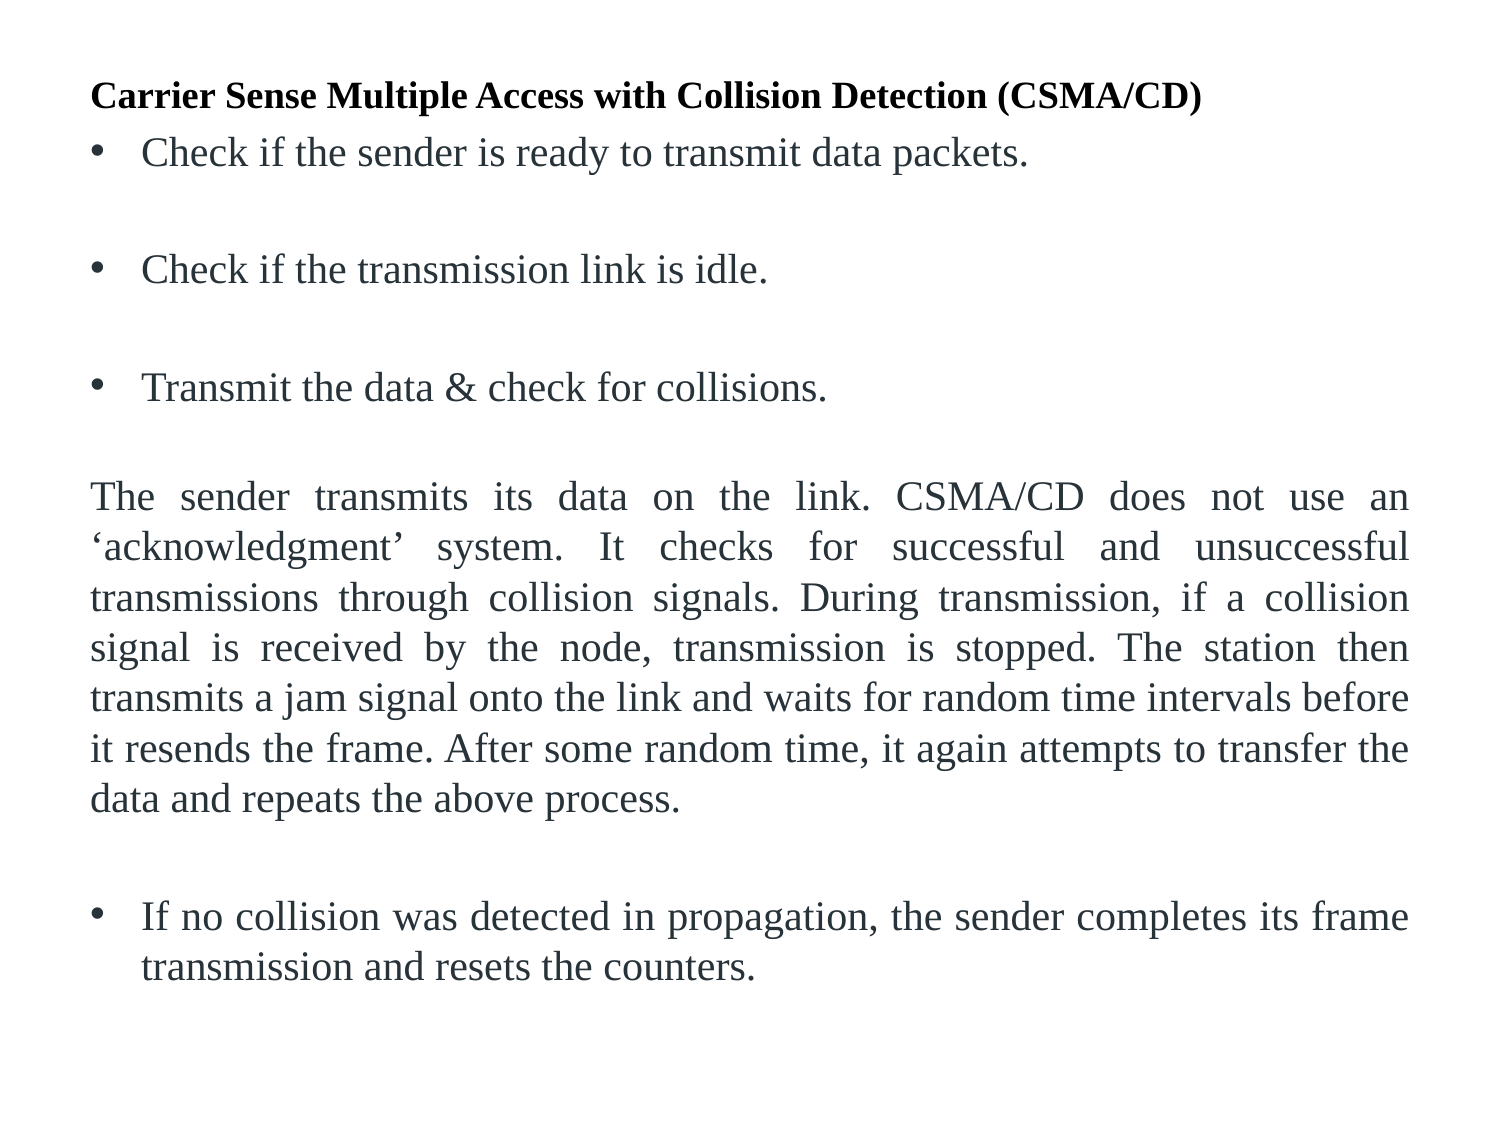

Carrier Sense Multiple Access with Collision Detection (CSMA/CD)
Check if the sender is ready to transmit data packets.

Check if the transmission link is idle.

Transmit the data & check for collisions.
 
The sender transmits its data on the link. CSMA/CD does not use an ‘acknowledgment’ system. It checks for successful and unsuccessful transmissions through collision signals. During transmission, if a collision signal is received by the node, transmission is stopped. The station then transmits a jam signal onto the link and waits for random time intervals before it resends the frame. After some random time, it again attempts to transfer the data and repeats the above process.

If no collision was detected in propagation, the sender completes its frame transmission and resets the counters.